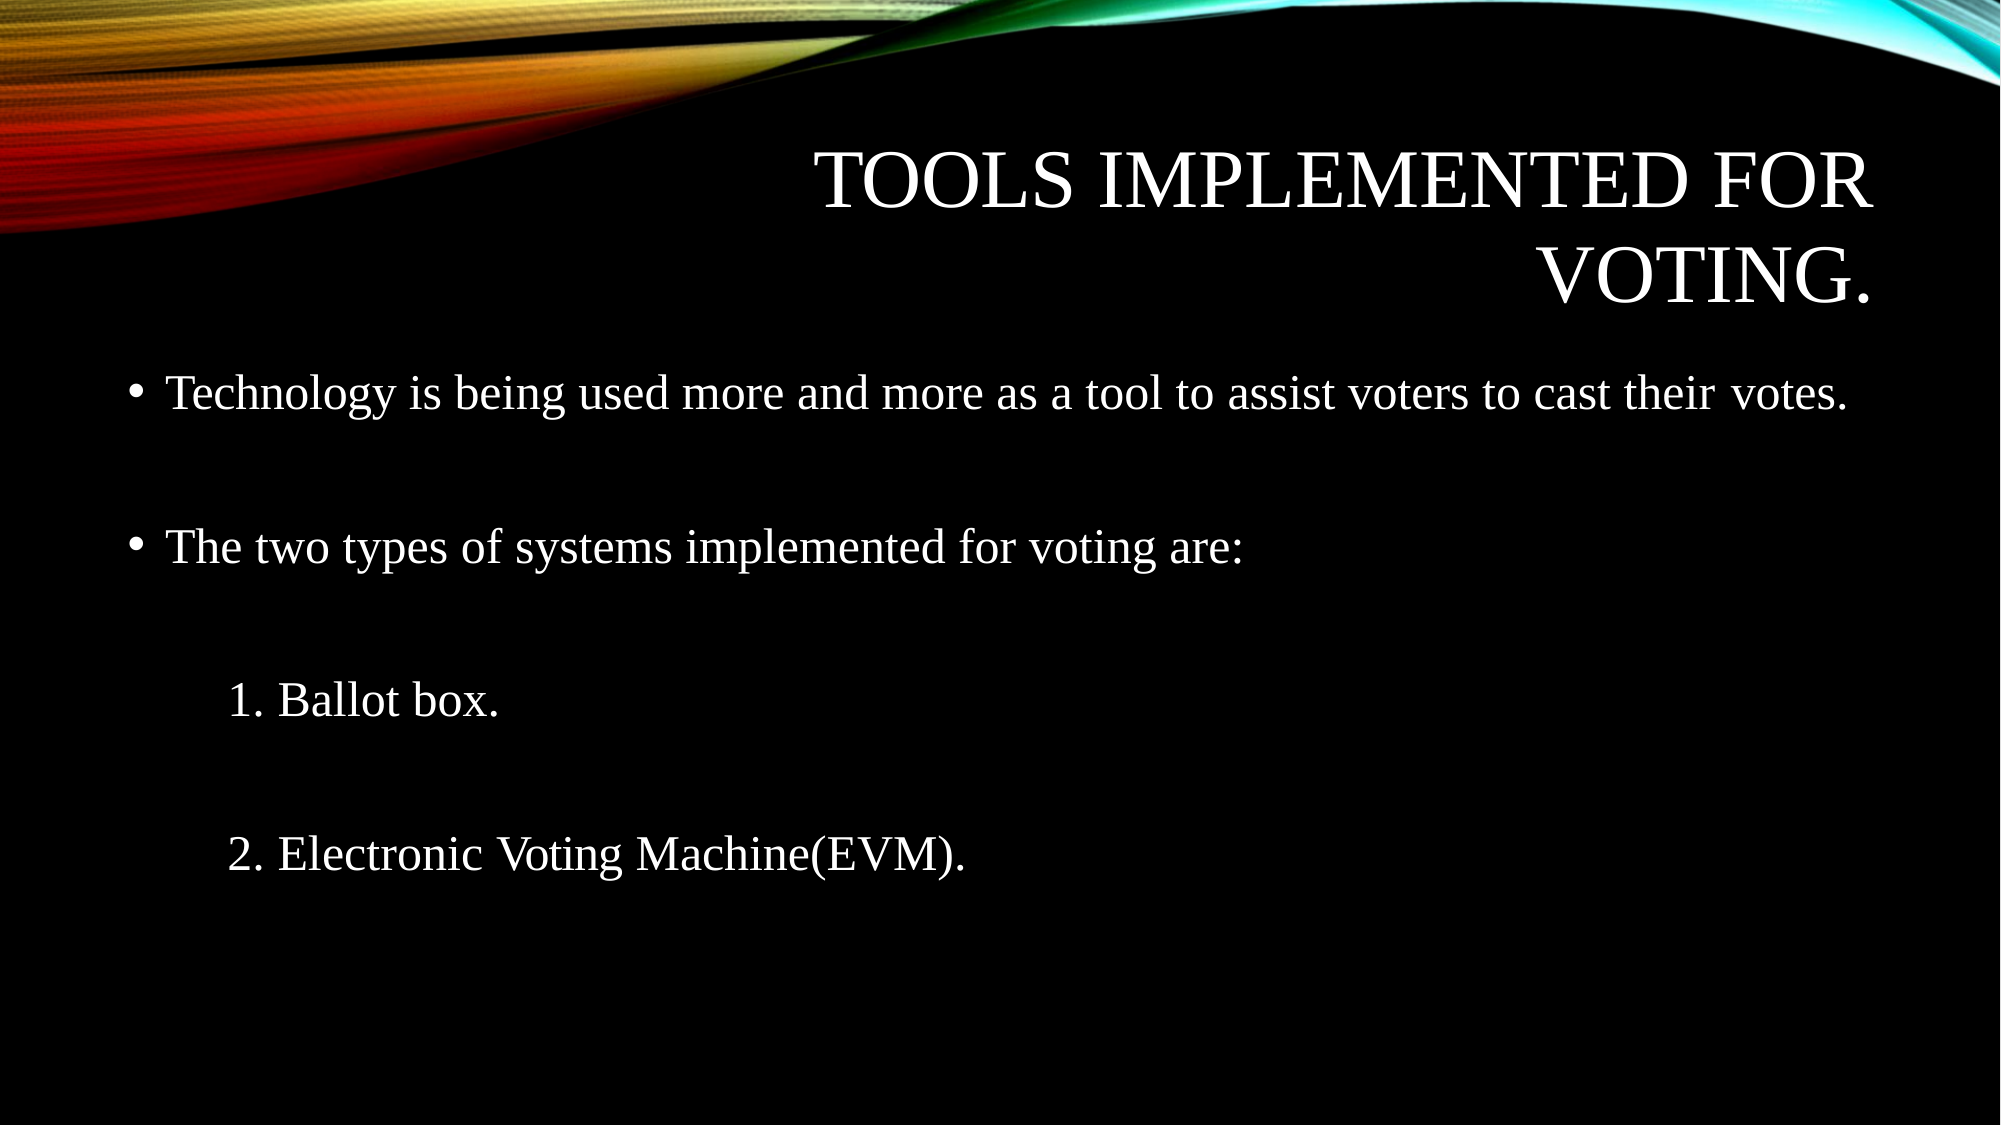

# TOOLS IMPLEMENTED FOR
VOTING.
Technology is being used more and more as a tool to assist voters to cast their votes.

The two types of systems implemented for voting are:

Ballot box.

Electronic Voting Machine(EVM).